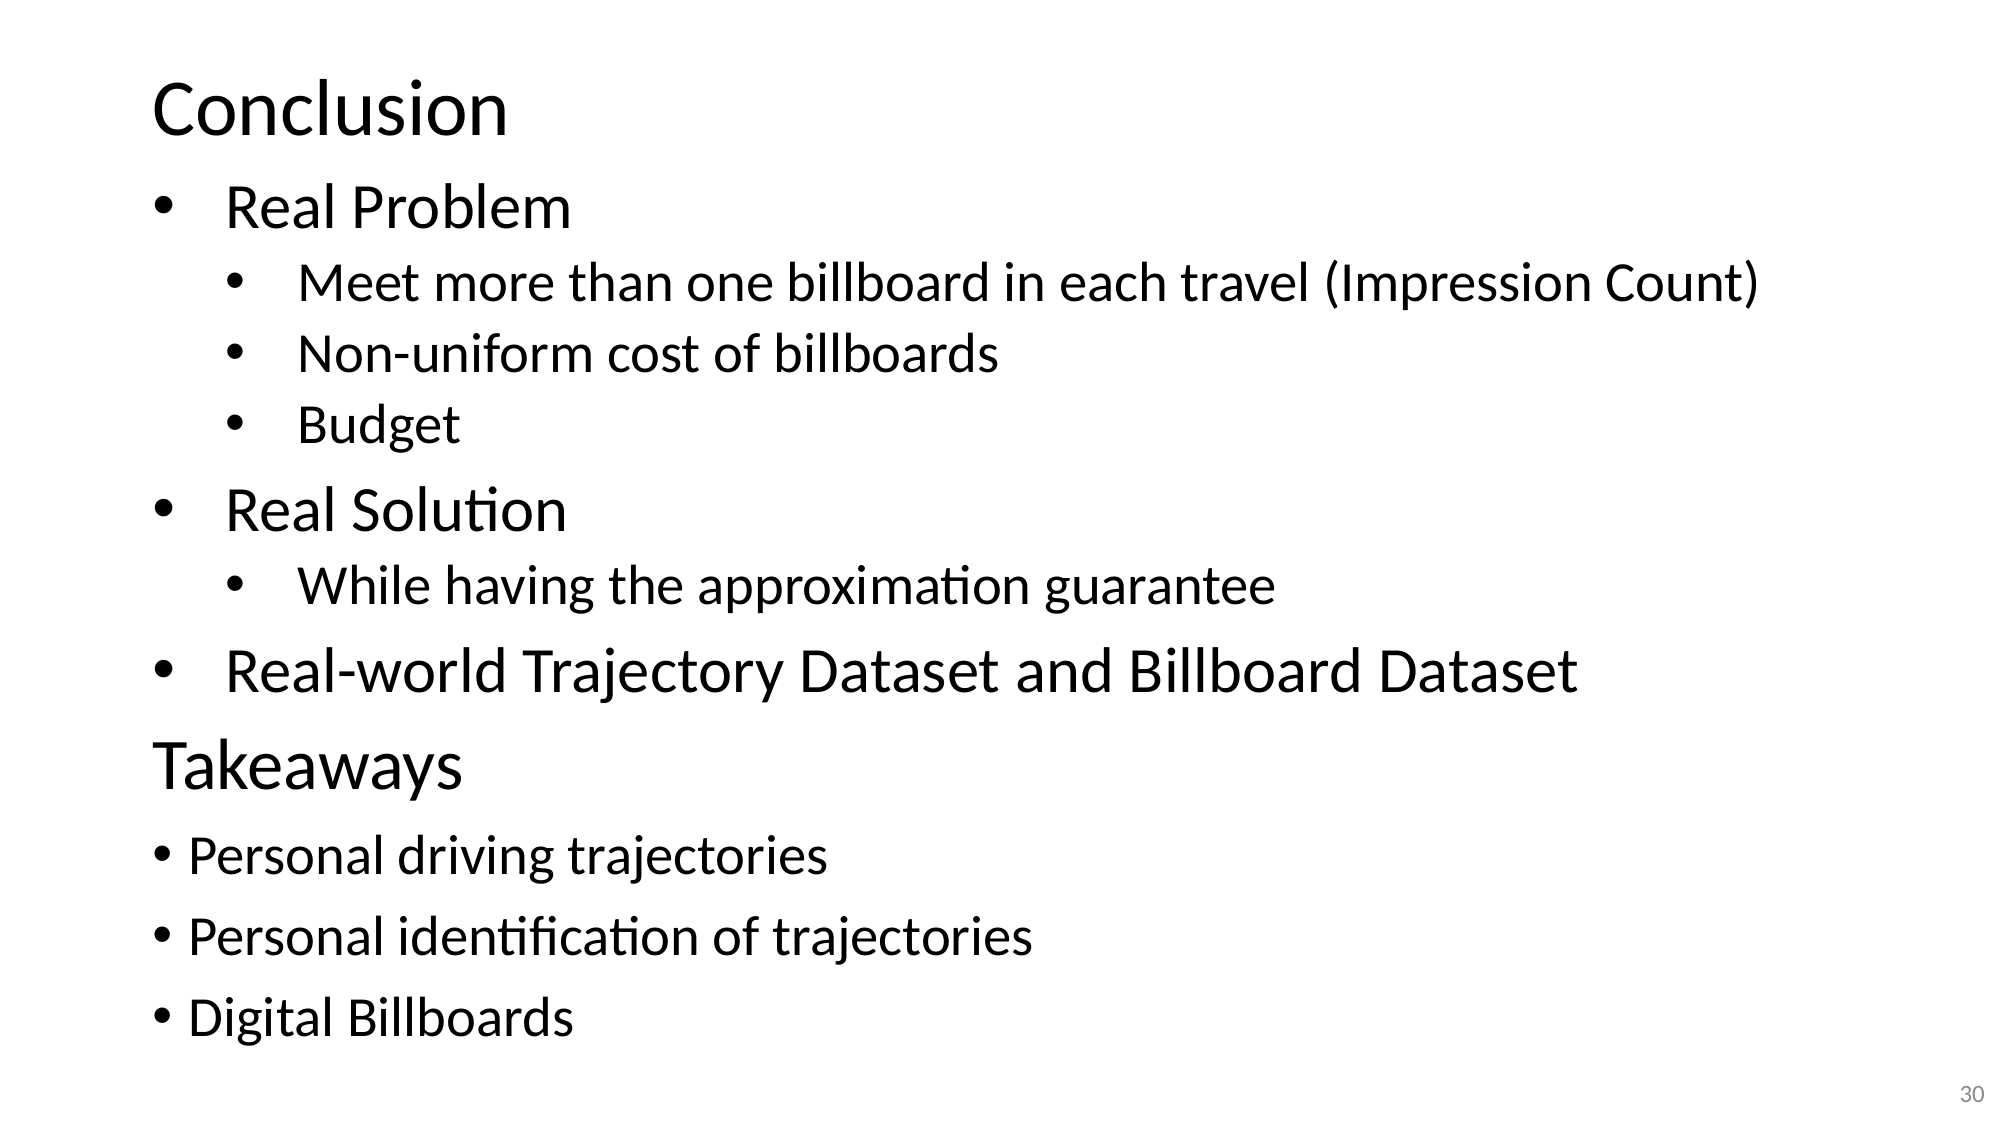

Conclusion
Real Problem
Meet more than one billboard in each travel (Impression Count)
Non-uniform cost of billboards
Budget
Real Solution
While having the approximation guarantee
Real-world Trajectory Dataset and Billboard Dataset
Takeaways
Personal driving trajectories
Personal identification of trajectories
Digital Billboards
30